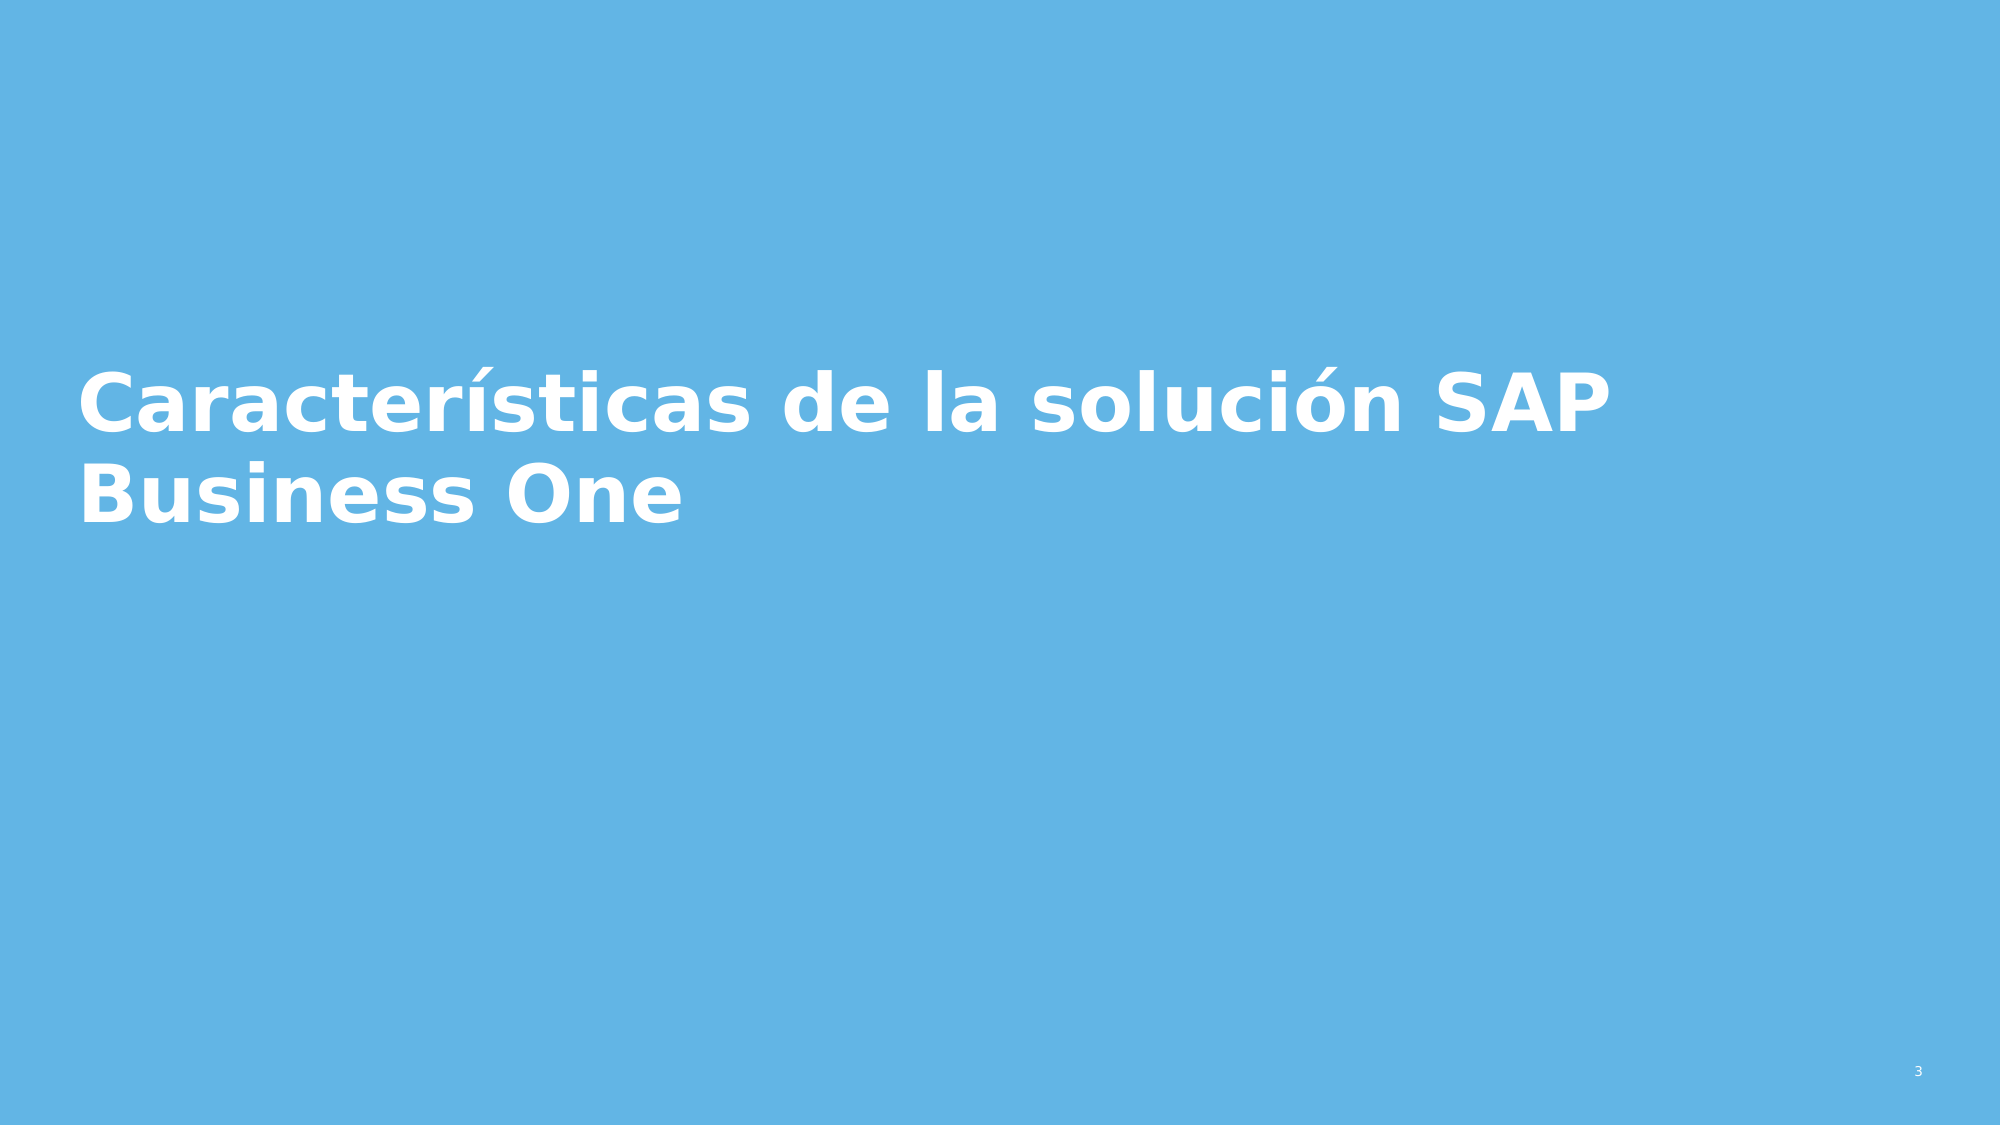

# Características de la solución SAP Business One